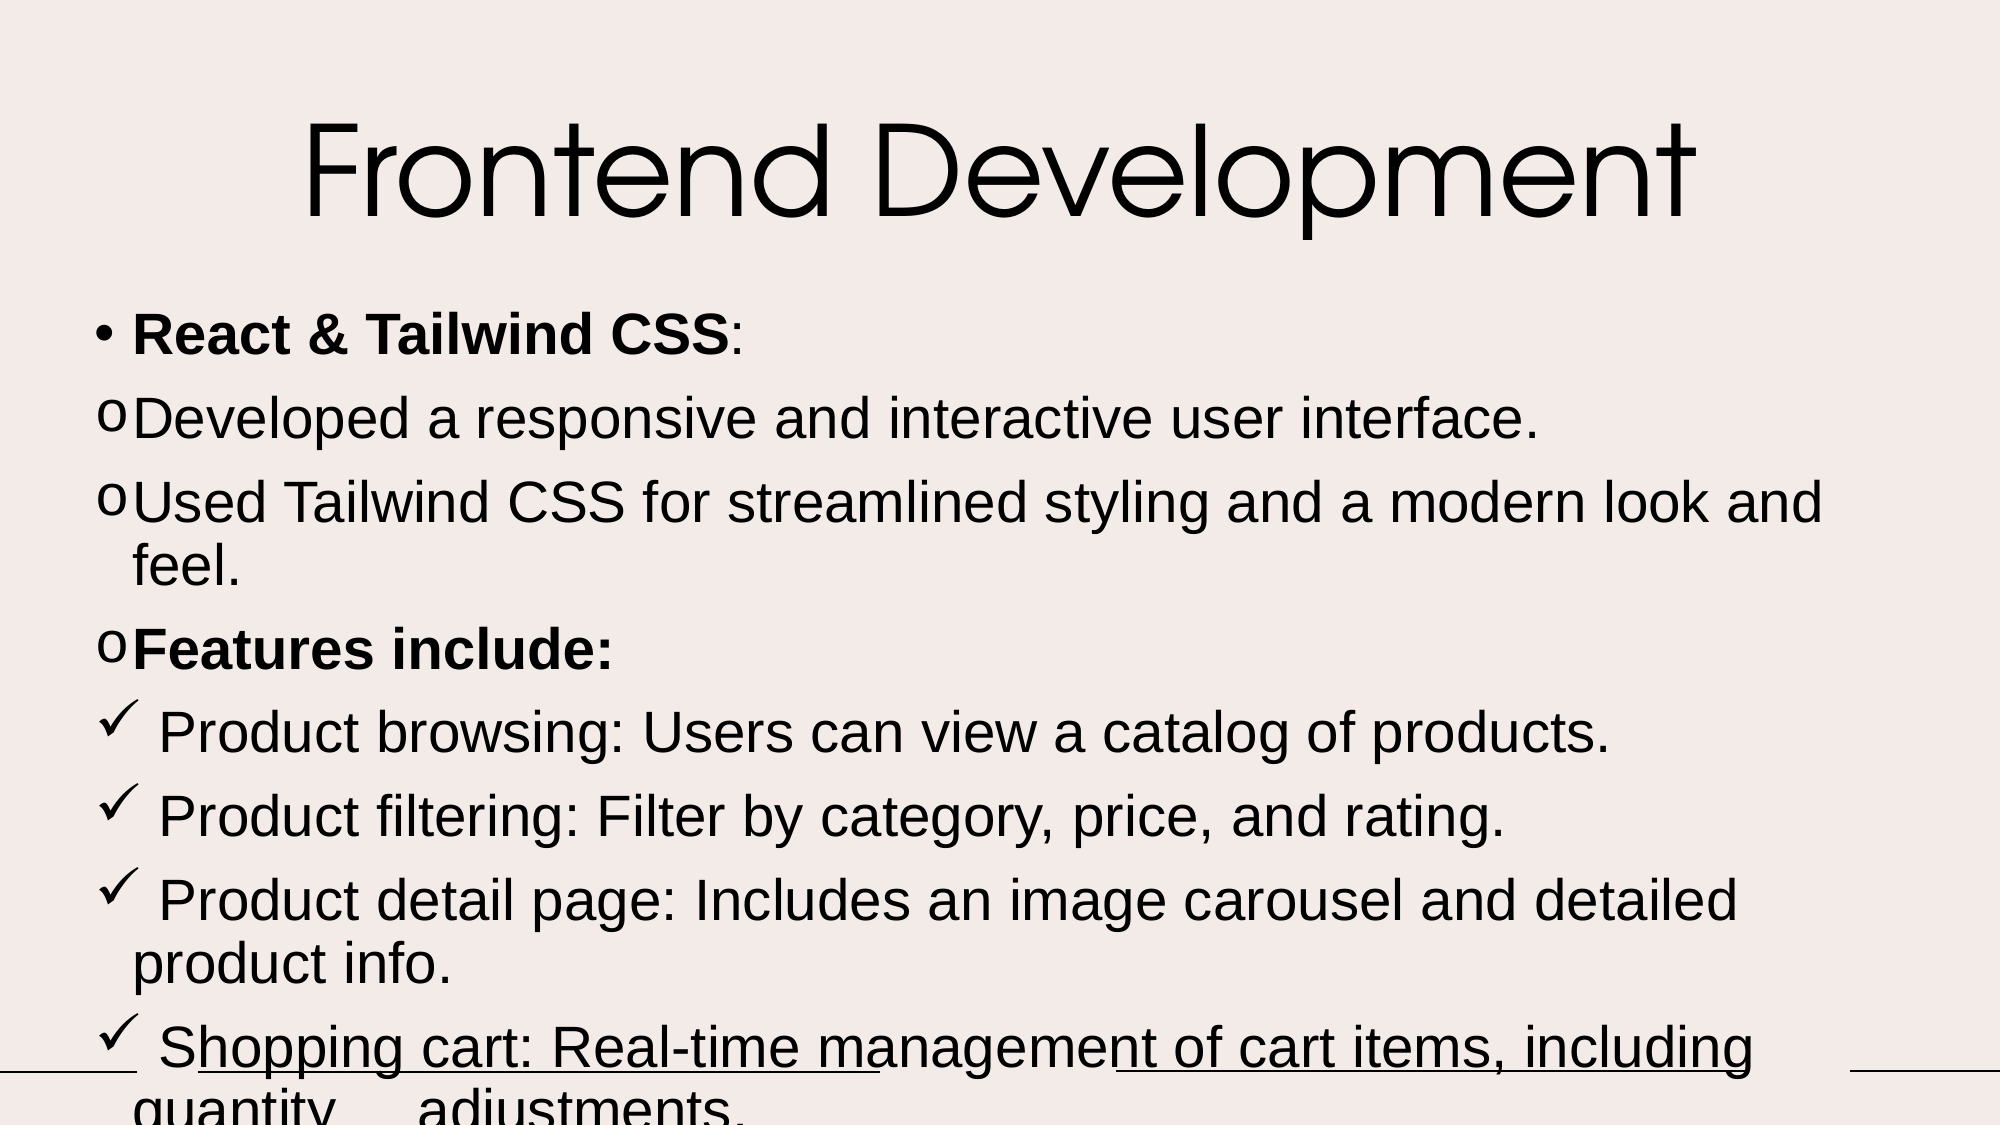

# Frontend Development
React & Tailwind CSS:
Developed a responsive and interactive user interface.
Used Tailwind CSS for streamlined styling and a modern look and feel.
Features include:
 Product browsing: Users can view a catalog of products.
 Product filtering: Filter by category, price, and rating.
 Product detail page: Includes an image carousel and detailed product info.
 Shopping cart: Real-time management of cart items, including quantity     adjustments.